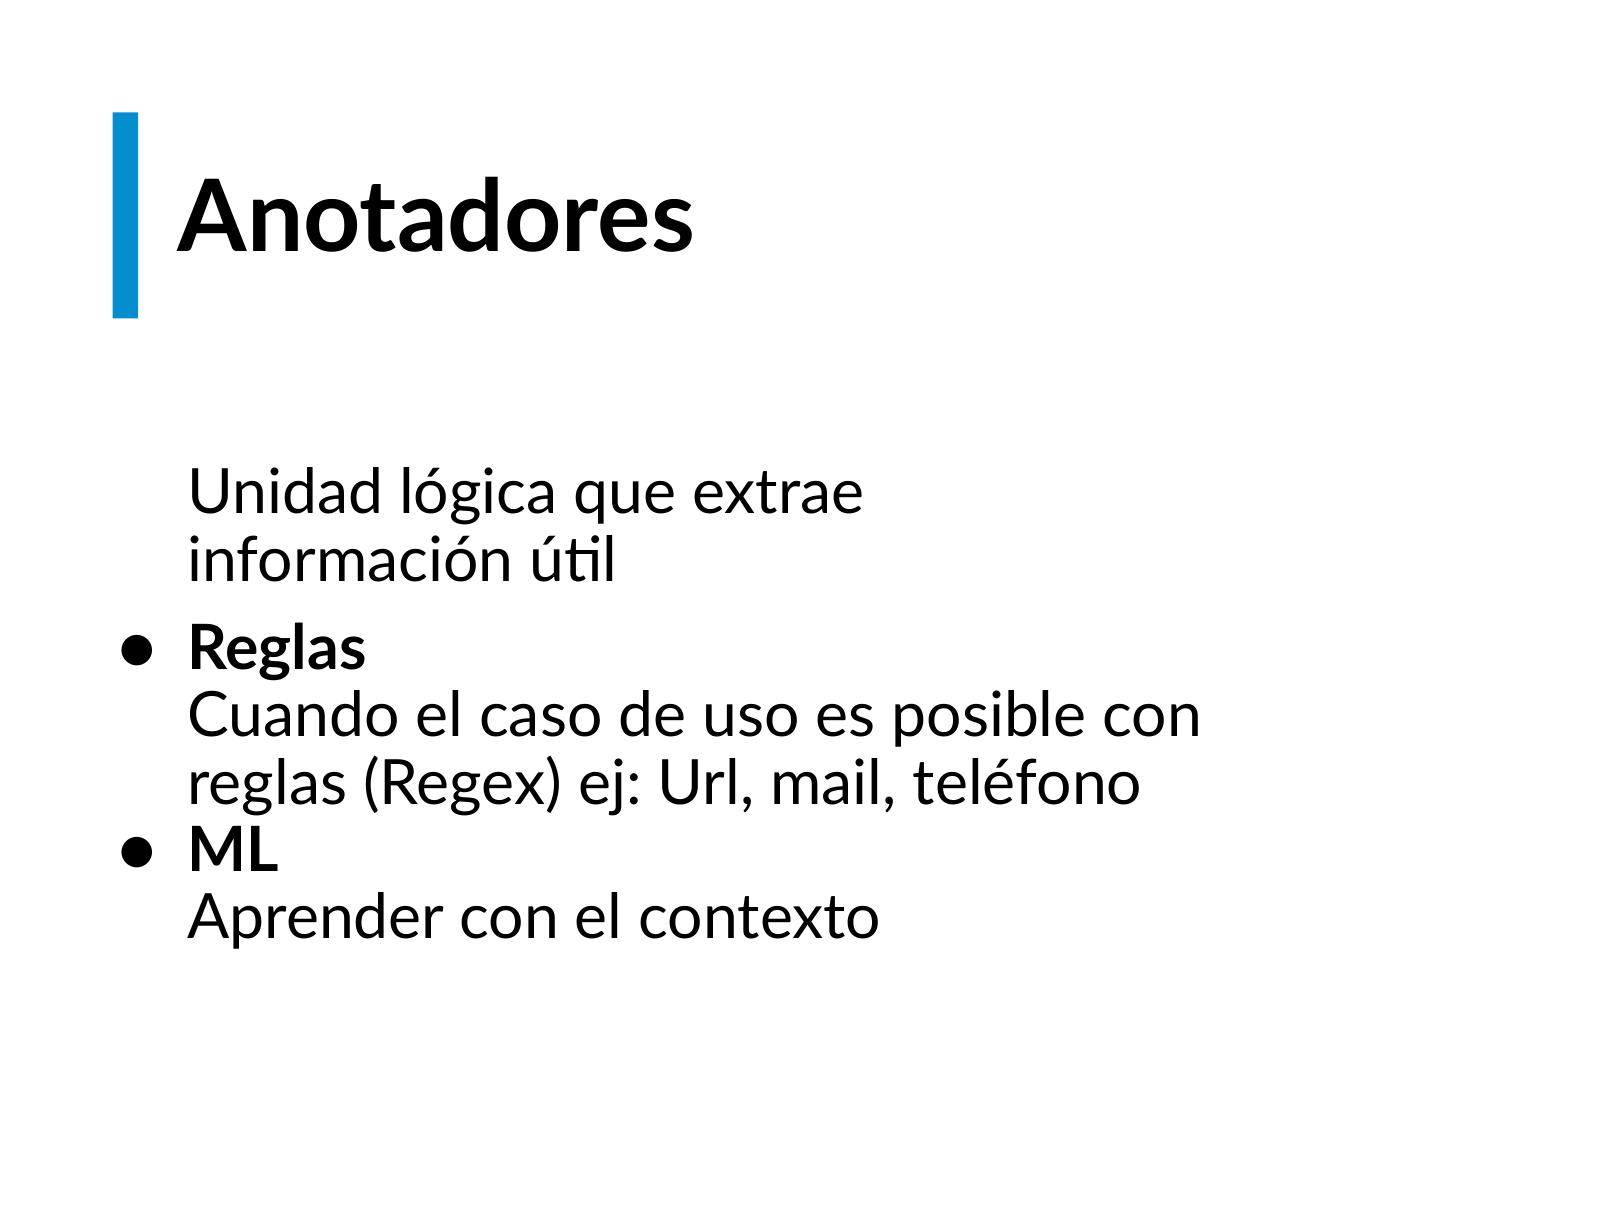

# Anotadores
Unidad lógica que extrae información útil
Reglas
Cuando el caso de uso es posible con reglas (Regex) ej: Url, mail, teléfono
ML
Aprender con el contexto